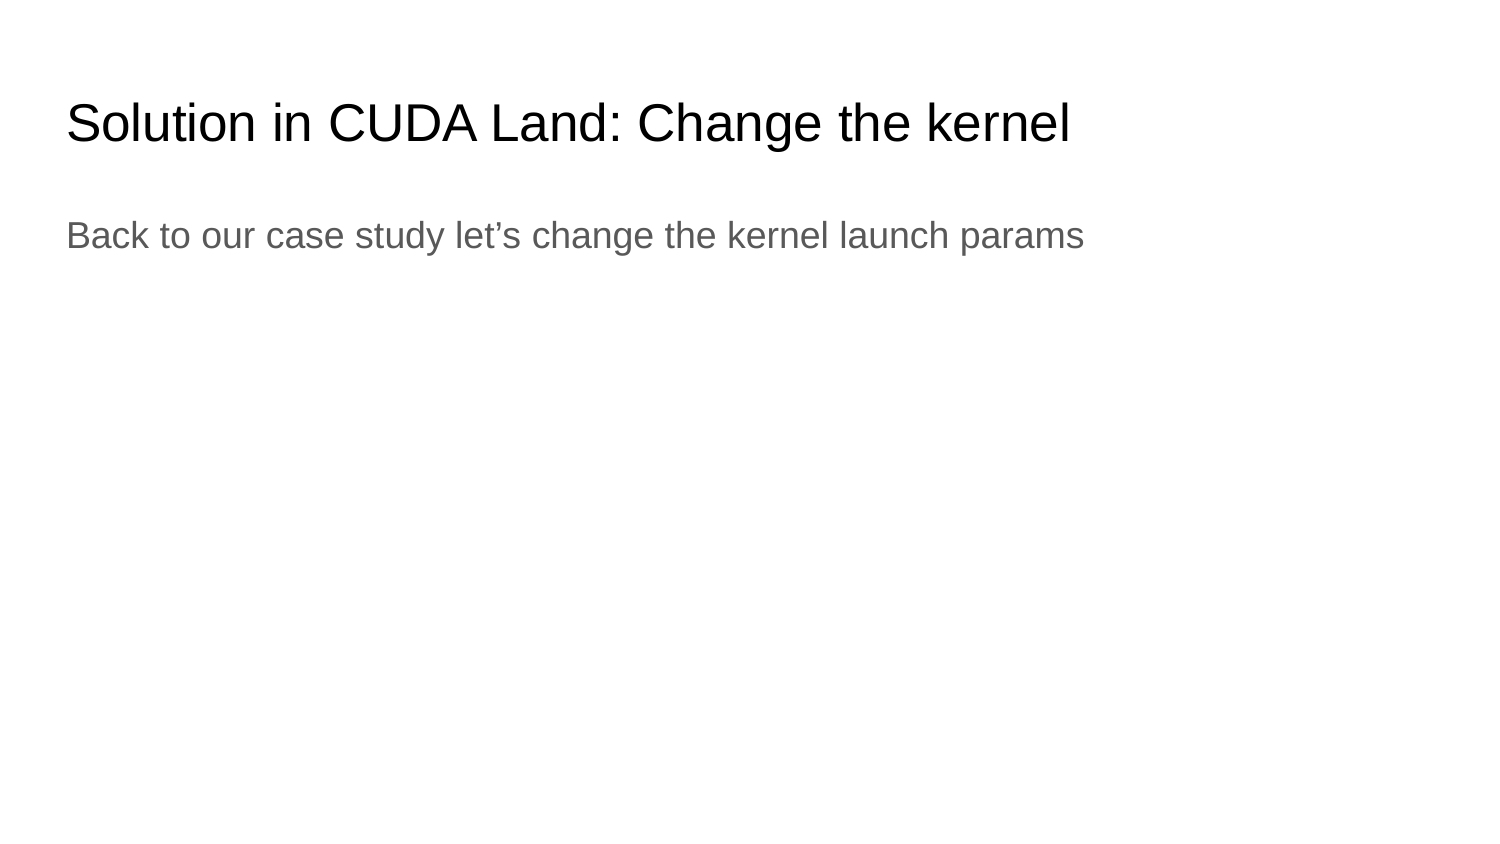

# Solution in CUDA Land: Change the kernel
Back to our case study let’s change the kernel launch params